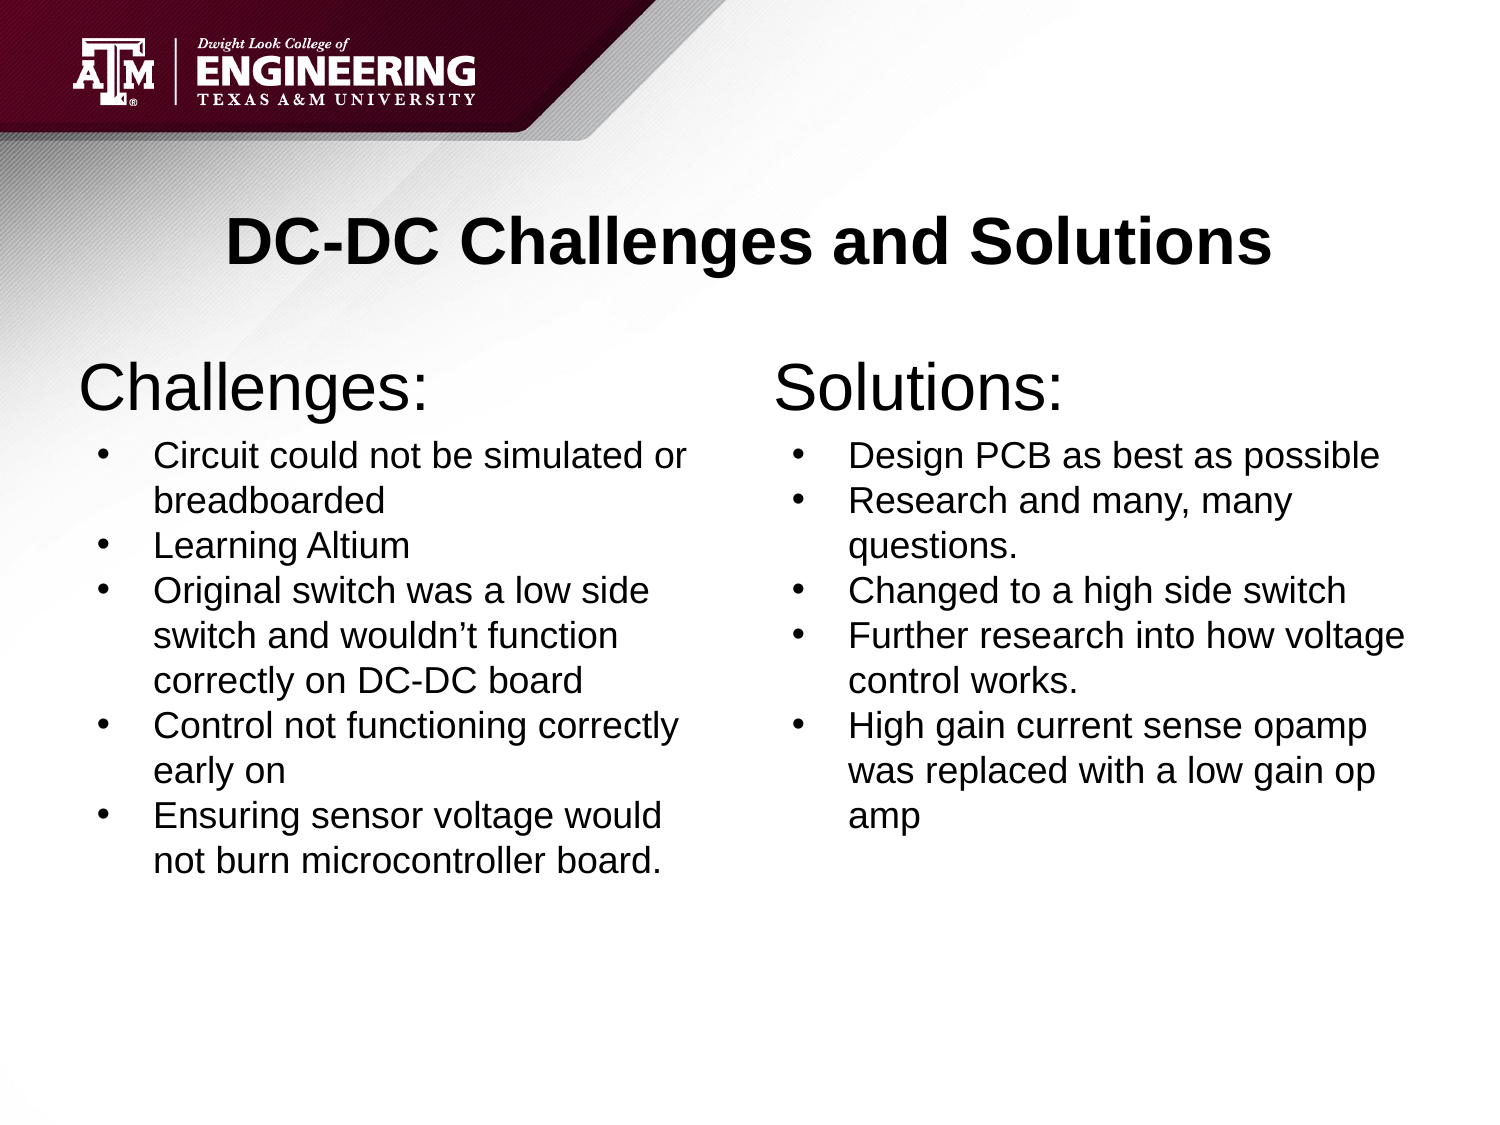

# DC-DC Challenges and Solutions
Challenges:
Circuit could not be simulated or breadboarded
Learning Altium
Original switch was a low side switch and wouldn’t function correctly on DC-DC board
Control not functioning correctly early on
Ensuring sensor voltage would not burn microcontroller board.
Solutions:
Design PCB as best as possible
Research and many, many questions.
Changed to a high side switch
Further research into how voltage control works.
High gain current sense opamp was replaced with a low gain op amp